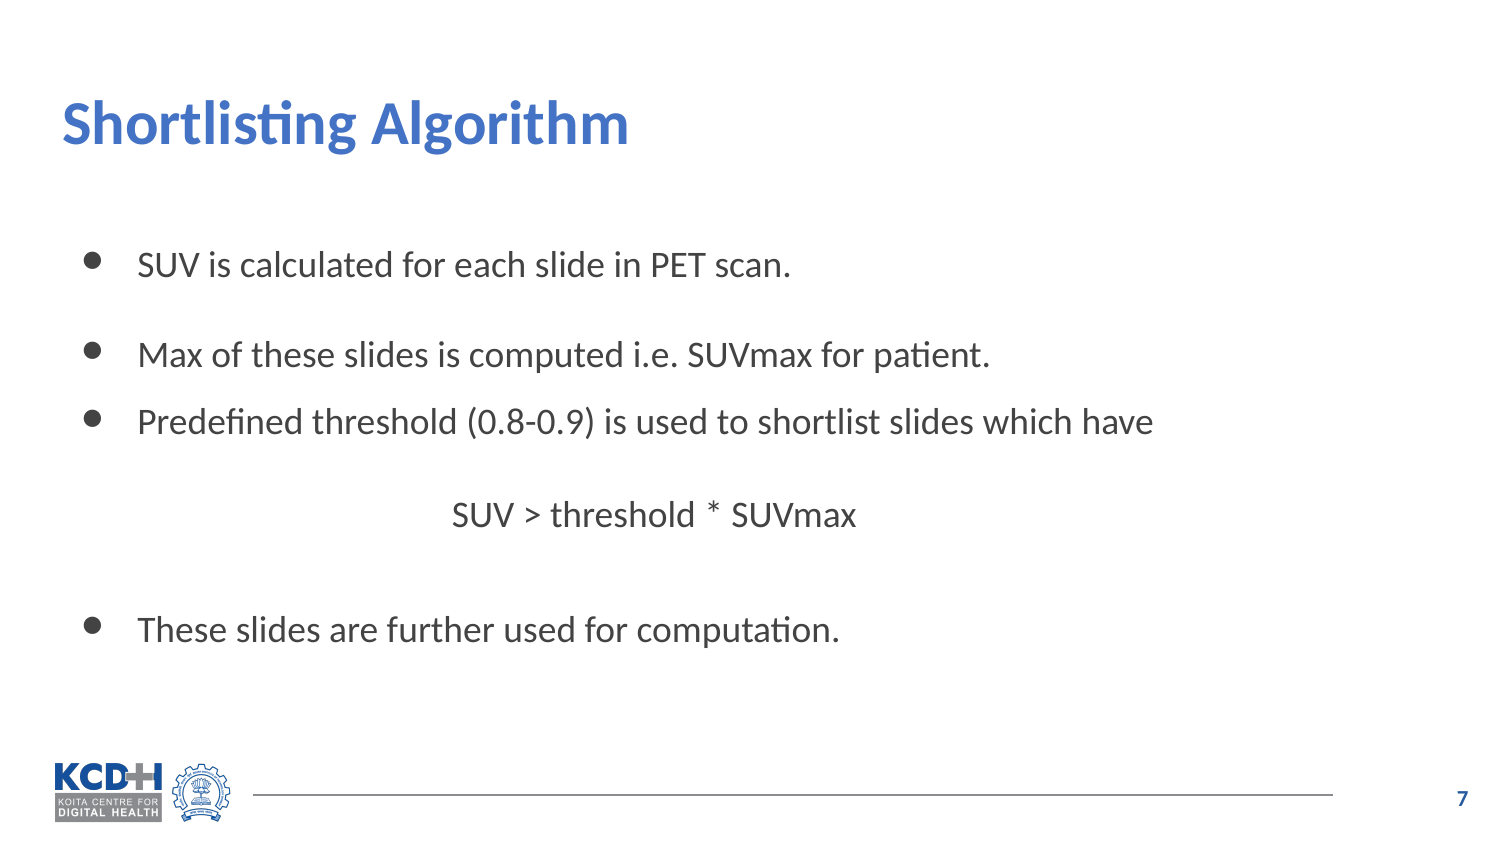

# Shortlisting Algorithm
SUV is calculated for each slide in PET scan.
Max of these slides is computed i.e. SUVmax for patient.
Predefined threshold (0.8-0.9) is used to shortlist slides which have
                                     SUV > threshold * SUVmax
These slides are further used for computation.
7